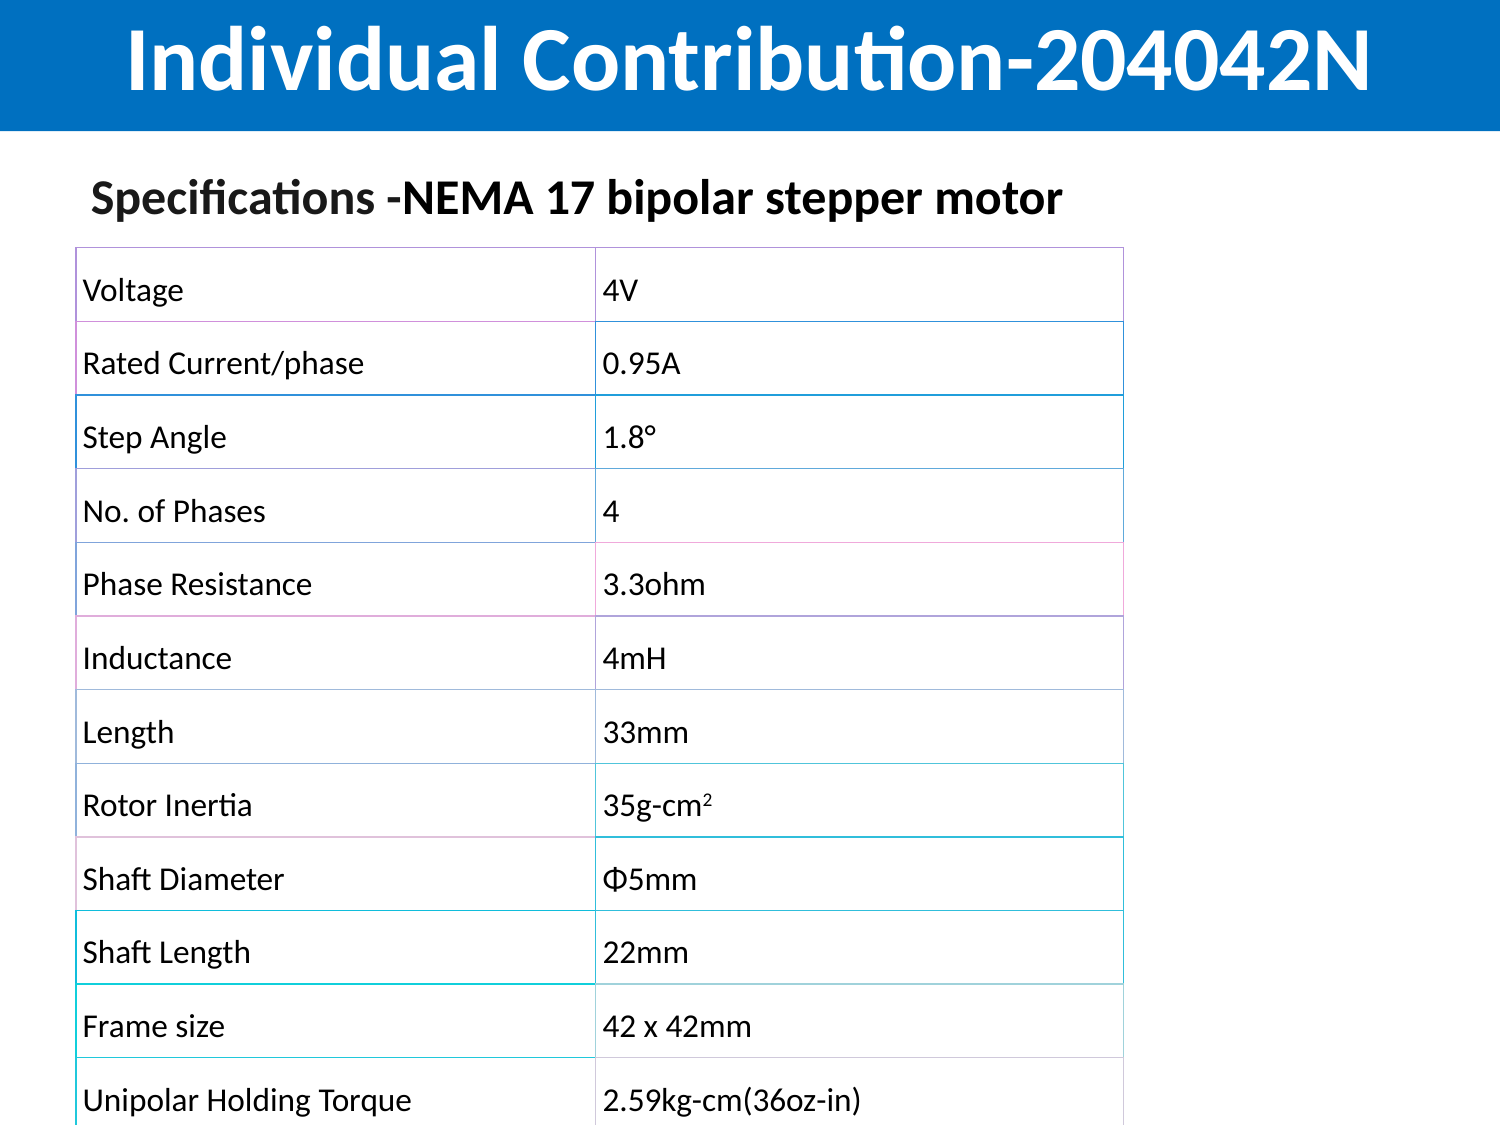

Individual Contribution-204042N
Specifications -NEMA 17 bipolar stepper motor

| Voltage | 4V |
| --- | --- |
| Rated Current/phase | 0.95A |
| Step Angle | 1.8° |
| No. of Phases | 4 |
| Phase Resistance | 3.3ohm |
| Inductance | 4mH |
| Length | 33mm |
| Rotor Inertia | 35g-cm2 |
| Shaft Diameter | Φ5mm |
| Shaft Length | 22mm |
| Frame size | 42 x 42mm |
| Unipolar Holding Torque | 2.59kg-cm(36oz-in) |